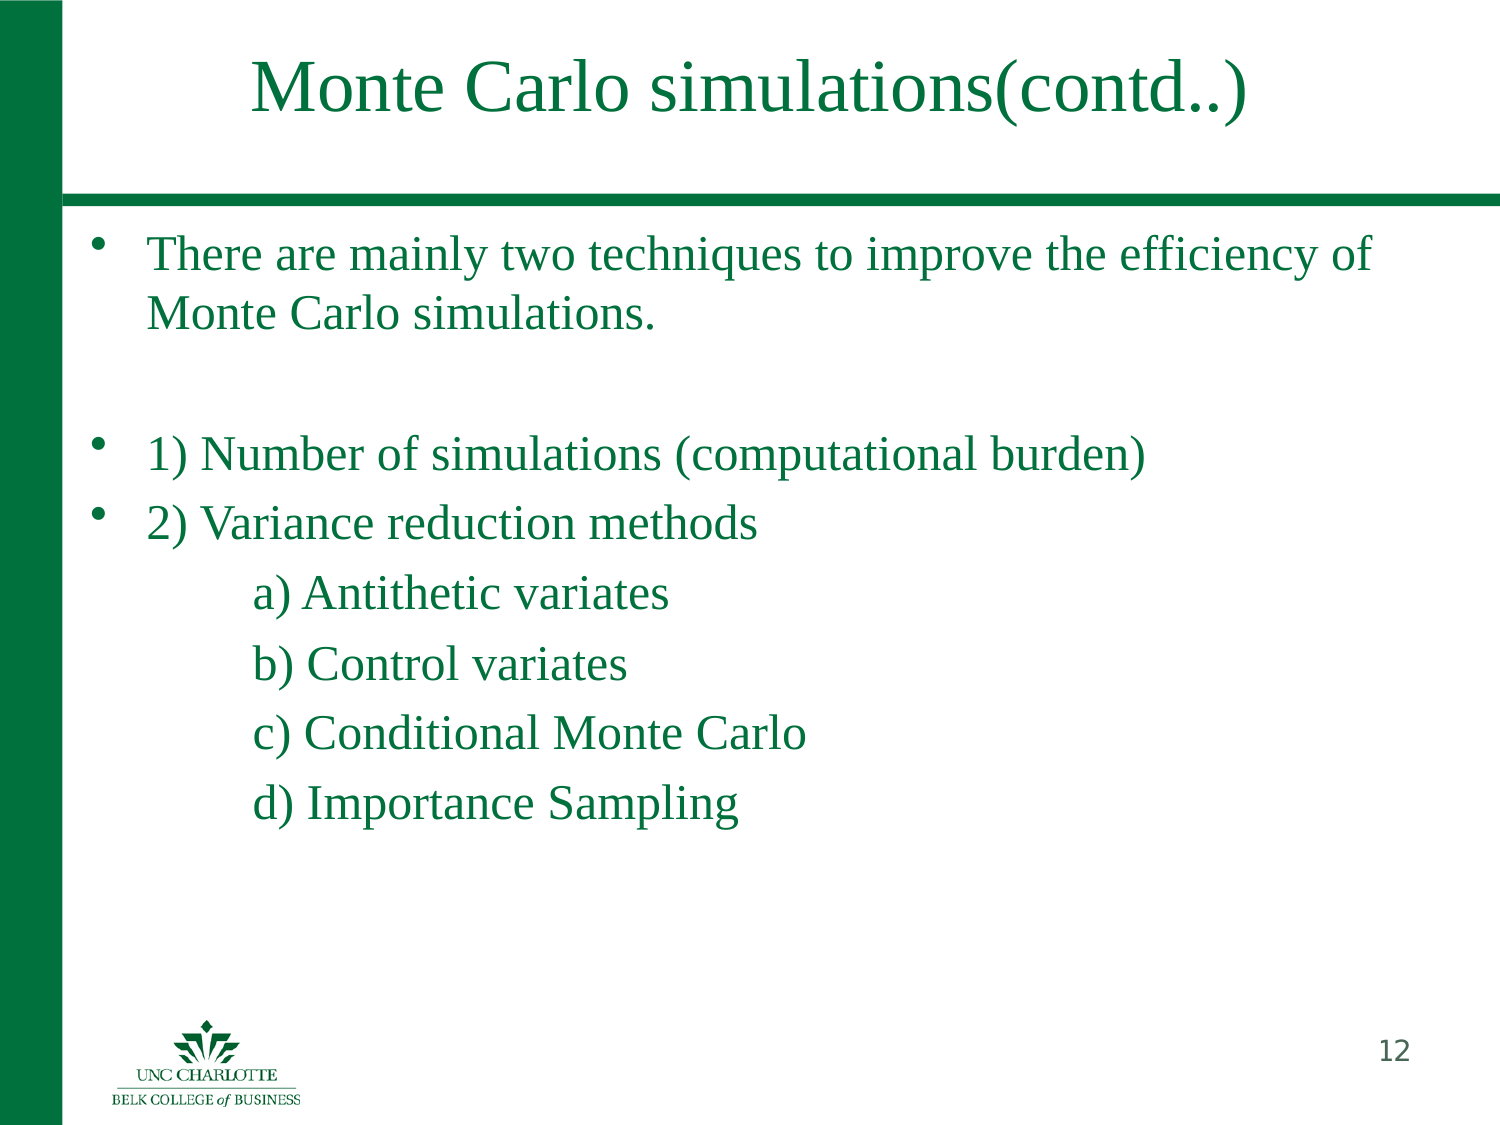

# Monte Carlo simulations(contd..)
There are mainly two techniques to improve the efficiency of Monte Carlo simulations.

1) Number of simulations (computational burden)
2) Variance reduction methods
             a) Antithetic variates
             b) Control variates
             c) Conditional Monte Carlo
             d) Importance Sampling

12